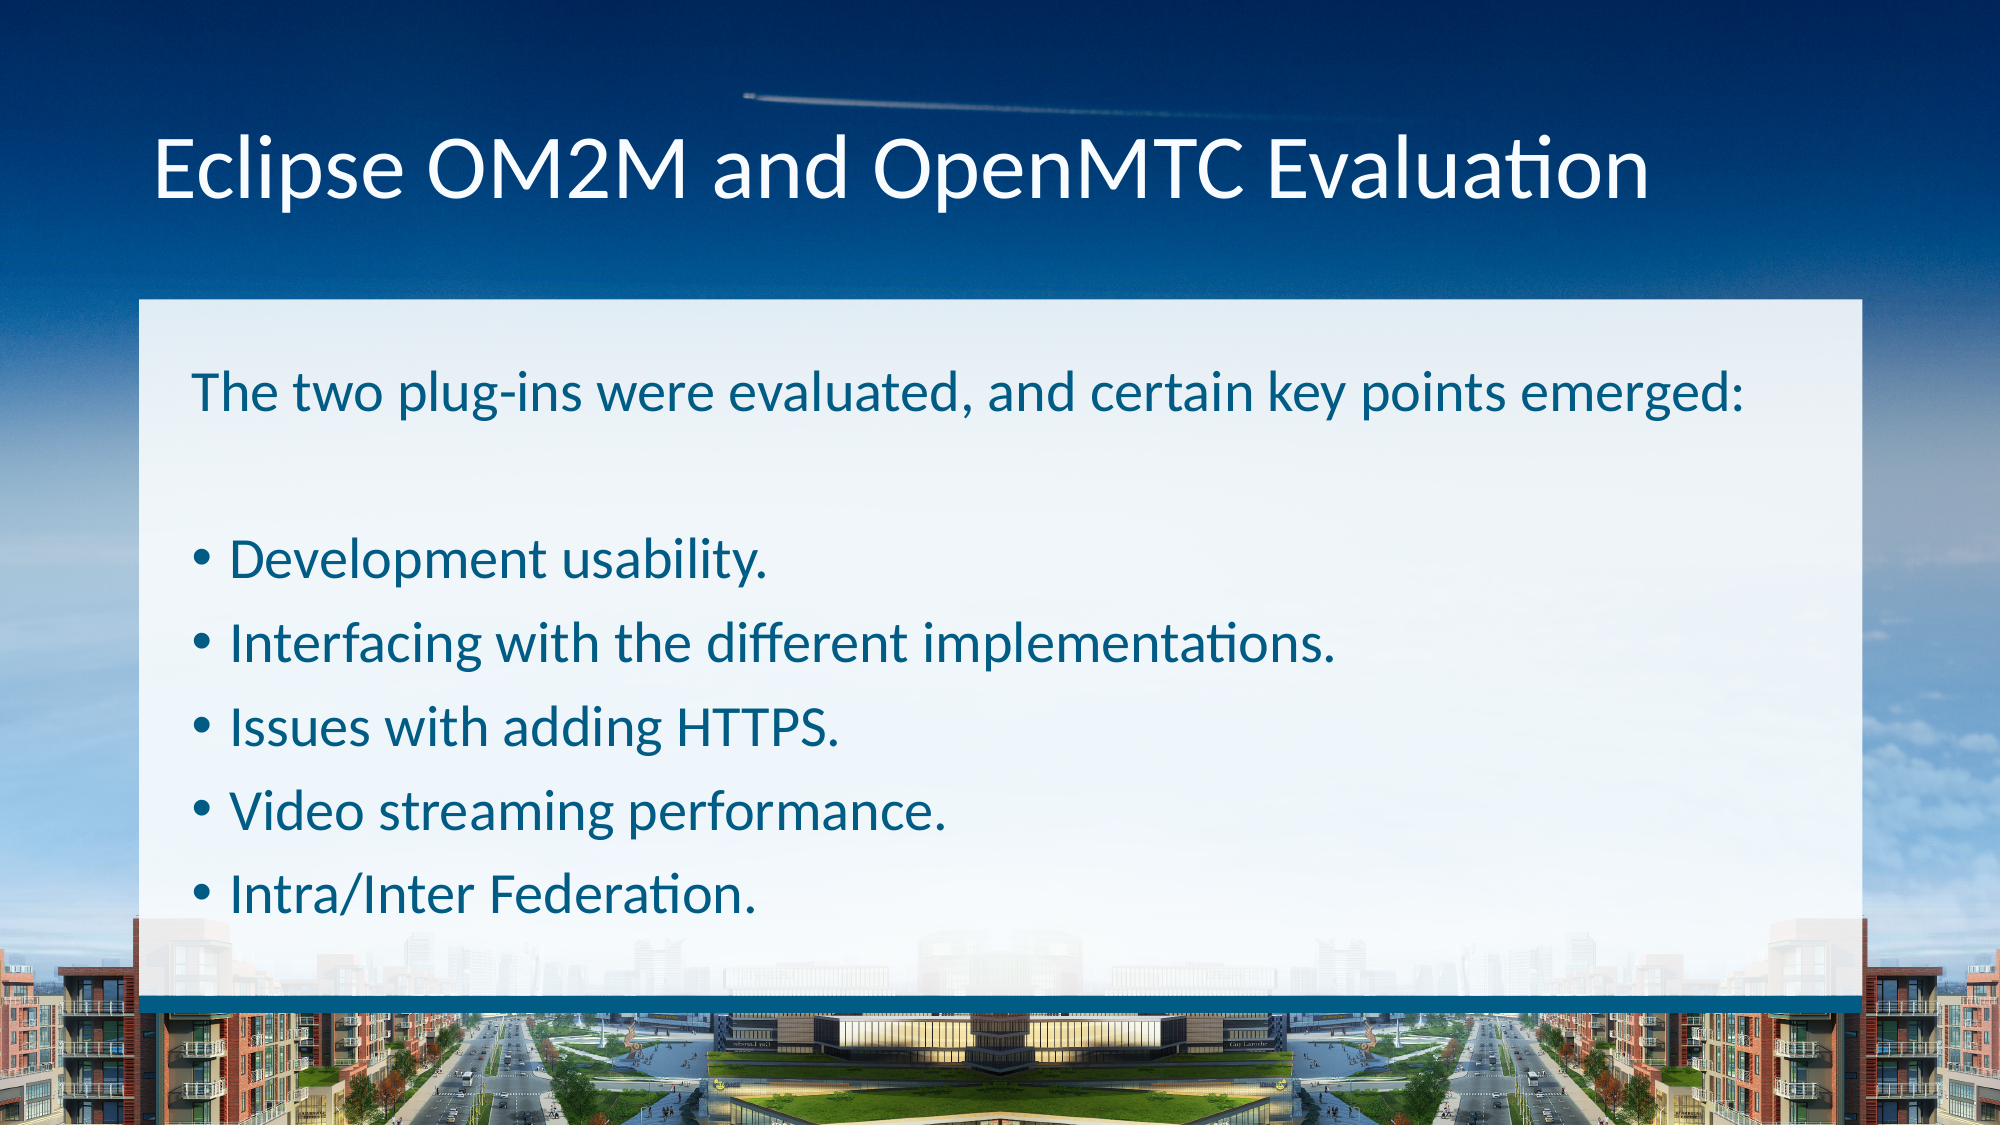

# Eclipse OM2M and OpenMTC Evaluation
The two plug-ins were evaluated, and certain key points emerged:

Development usability.
Interfacing with the different implementations.
Issues with adding HTTPS.
Video streaming performance.
Intra/Inter Federation.